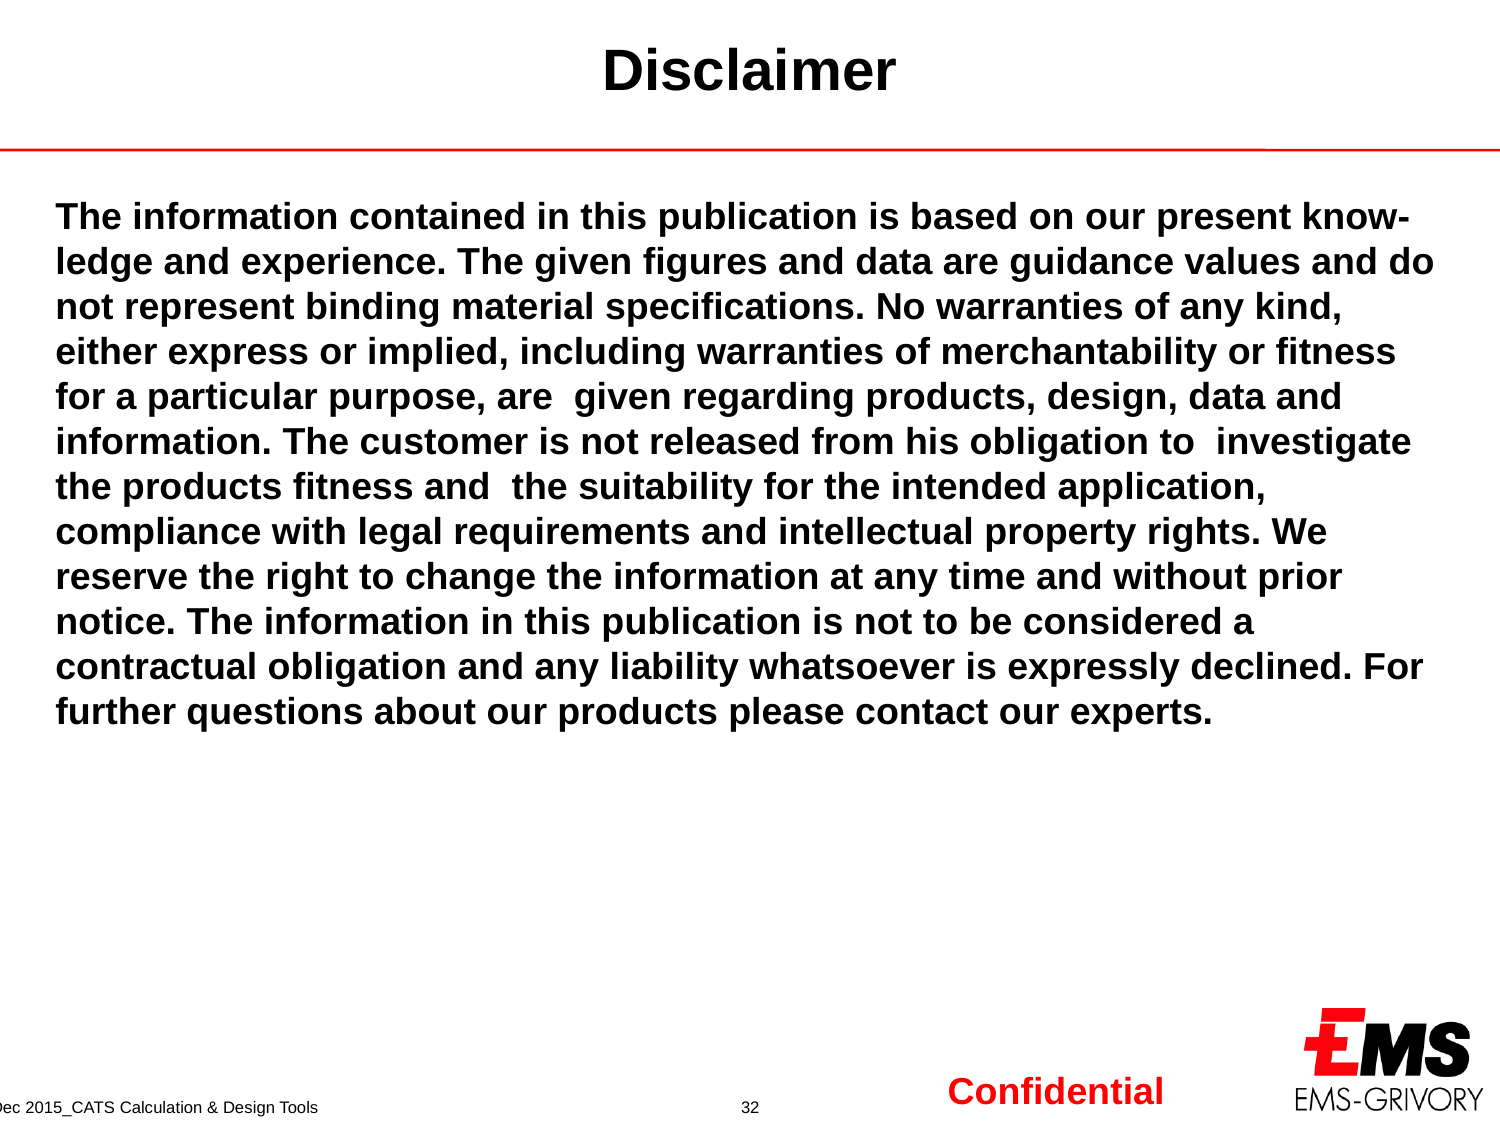

Disclaimer
The information contained in this publication is based on our present know-ledge and experience. The given figures and data are guidance values and do not represent binding material specifications. No warranties of any kind, either express or implied, including warranties of merchantability or fitness for a particular purpose, are  given regarding products, design, data and information. The customer is not released from his obligation to  investigate the products fitness and  the suitability for the intended application, compliance with legal requirements and intellectual property rights. We reserve the right to change the information at any time and without prior notice. The information in this publication is not to be considered a contractual obligation and any liability whatsoever is expressly declined. For further questions about our products please contact our experts.